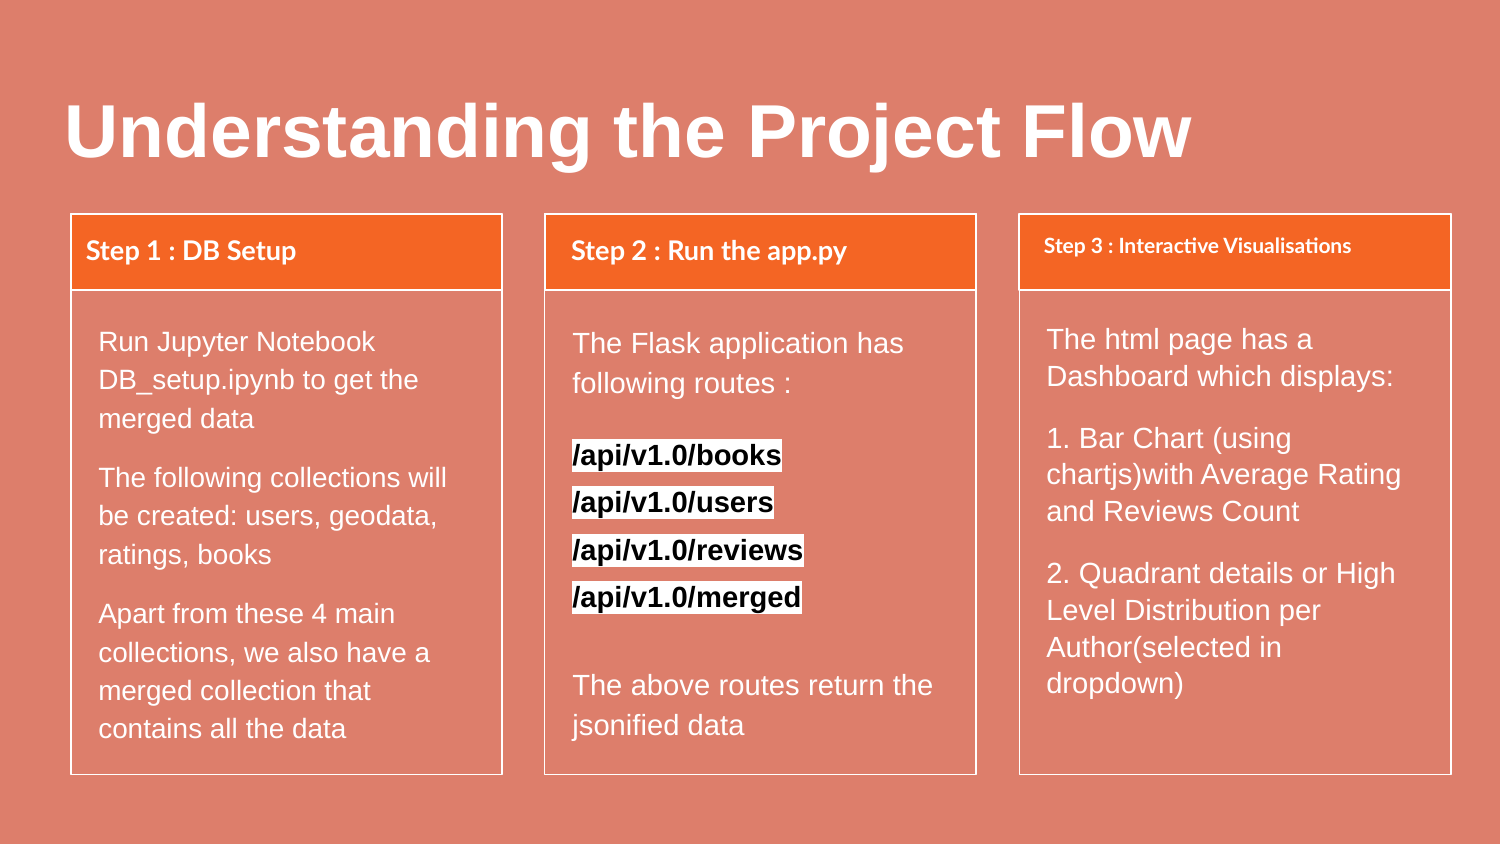

# Understanding the Project Flow

Step 1 : DB Setup

Step 2 : Run the app.py

Step 3 : Interactive Visualisations
Run Jupyter Notebook DB_setup.ipynb to get the merged data
The following collections will be created: users, geodata, ratings, books
Apart from these 4 main collections, we also have a merged collection that contains all the data

The Flask application has following routes :
/api/v1.0/books
/api/v1.0/users
/api/v1.0/reviews
/api/v1.0/merged

The above routes return the jsonified data
The html page has a Dashboard which displays:
1. Bar Chart (using chartjs)with Average Rating and Reviews Count
2. Quadrant details or High Level Distribution per Author(selected in dropdown)